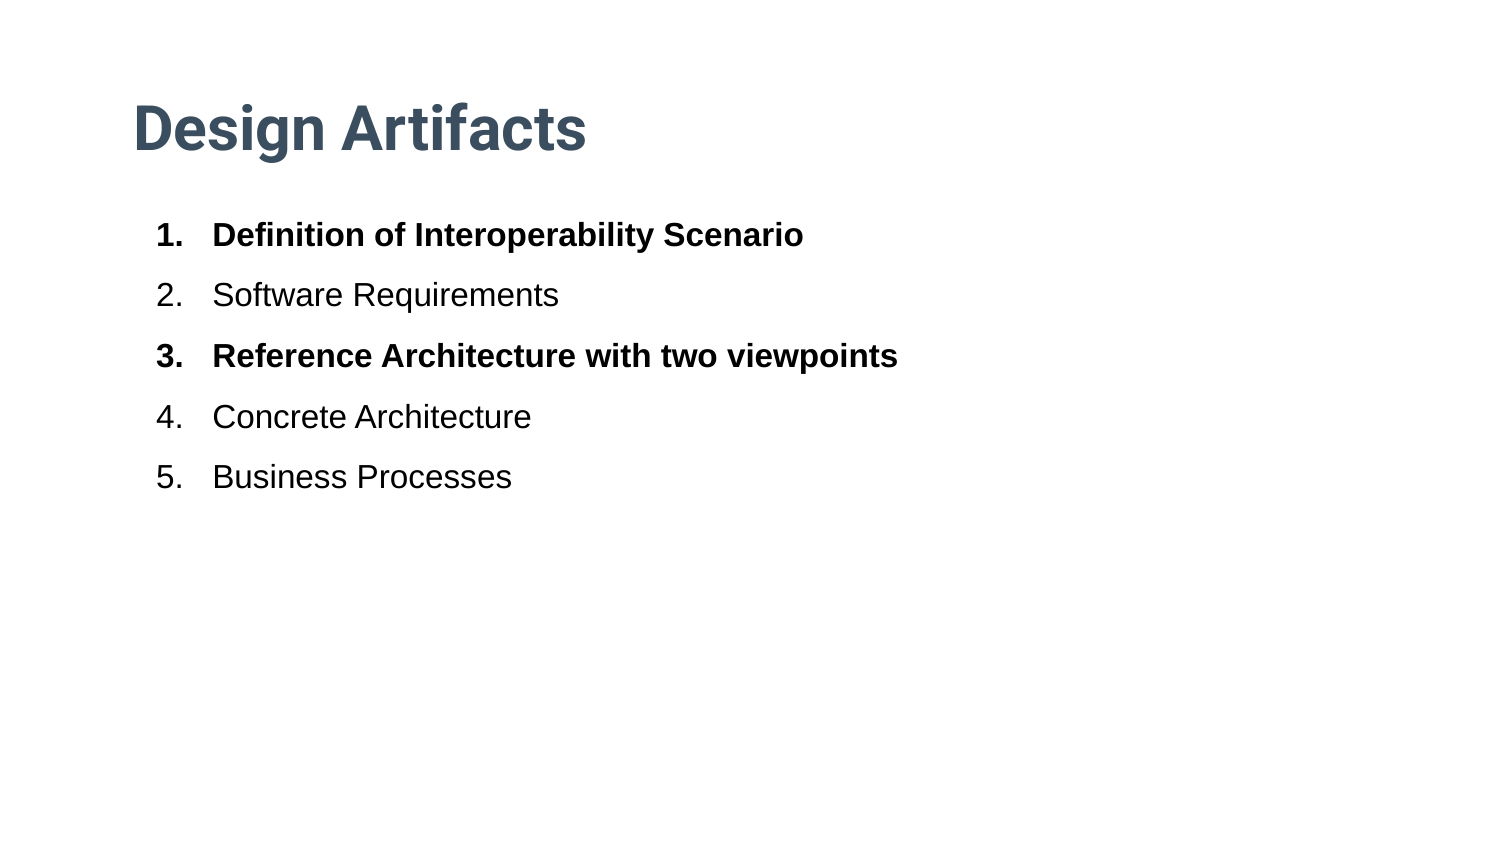

# Design Artifacts
Definition of Interoperability Scenario
Software Requirements
Reference Architecture with two viewpoints
Concrete Architecture
Business Processes